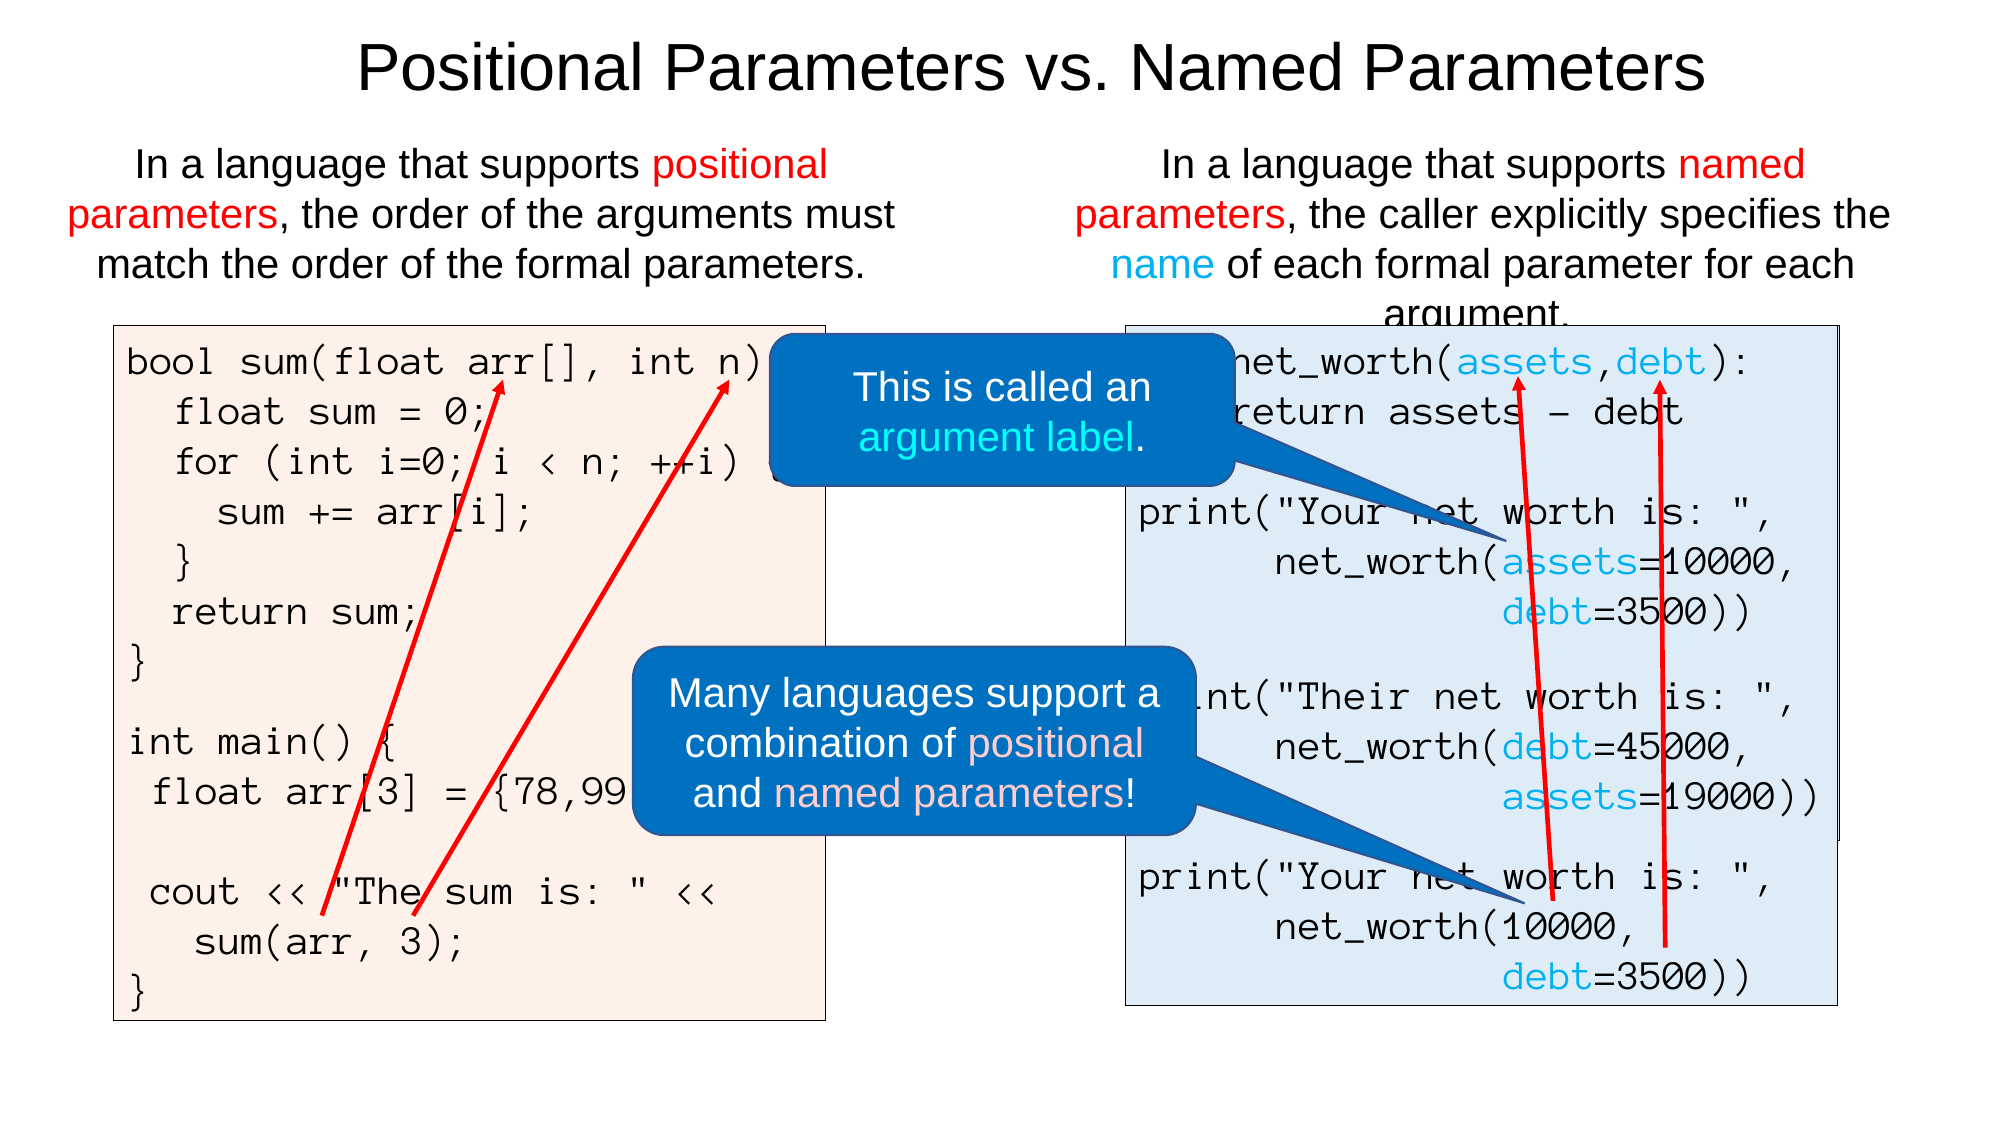

# Positional Parameters vs. Named Parameters
In a language that supports positional parameters, the order of the arguments must match the order of the formal parameters.
In a language that supports named parameters, the caller explicitly specifies the name of each formal parameter for each argument.
def net_worth(assets,debt):
    return assets - debt

print("Your net worth is: ",
      net_worth(assets=10000,
                debt=3500))

print("Their net worth is: ",
      net_worth(debt=45000,
                assets=19000))

print("Your net worth is: ",
      net_worth(10000,
                debt=3500))
bool sum(float arr[], int n) {
  float sum = 0;
  for (int i=0; i < n; ++i) {
    sum += arr[i];
  }
  return sum;
}

int main() {
 float arr[3] = {78,99,65};

 cout << "The sum is: " <<
   sum(arr, 3);
}
def net_worth(assets,debt):
    return assets - debt

print("Your net worth is: ",
      net_worth(assets=10000,
                debt=3500))

print("Their net worth is: ",
      net_worth(debt=45000,
                assets=19000))
This is called an argument label.
Many languages support a combination of positional and named parameters!